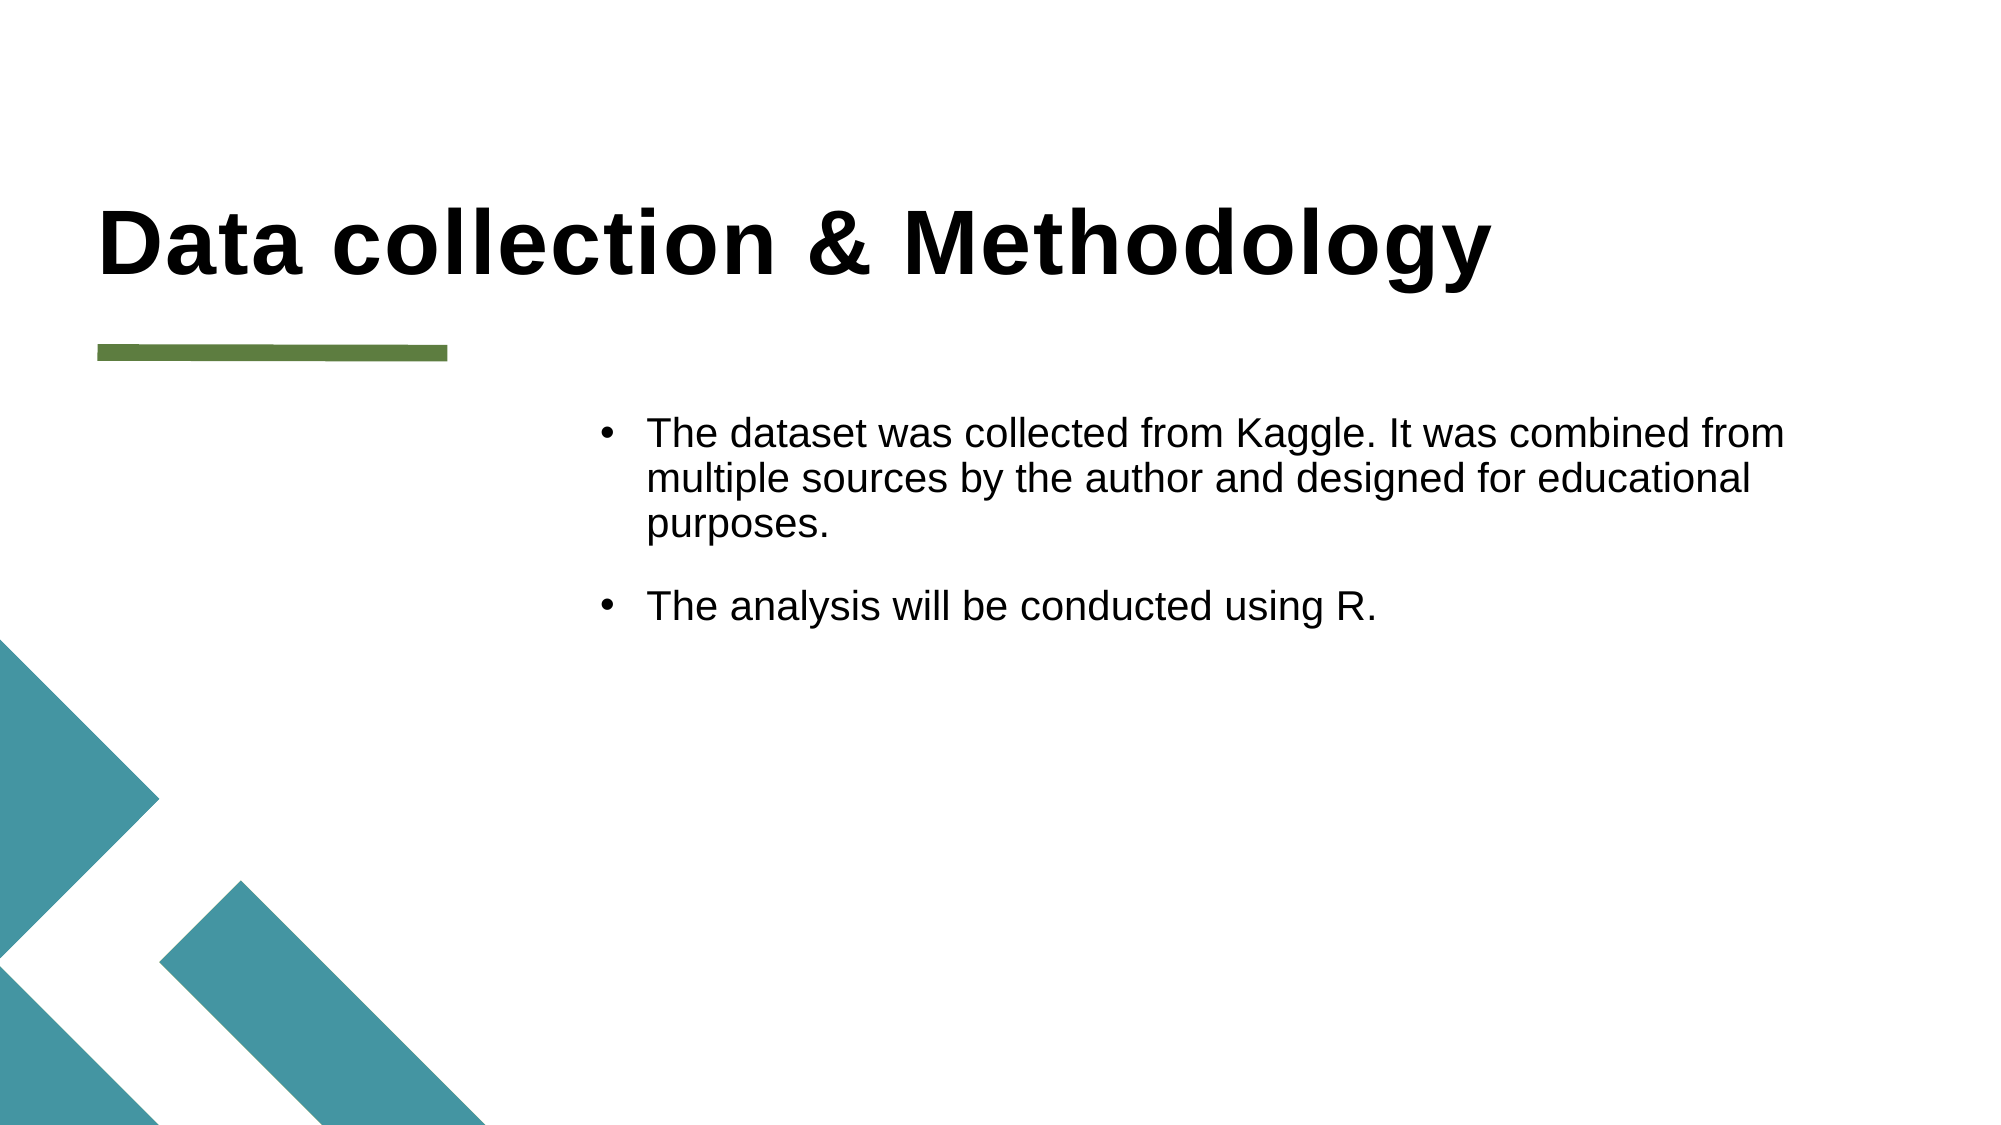

# Data collection & Methodology
The dataset was collected from Kaggle. It was combined from multiple sources by the author and designed for educational purposes.
The analysis will be conducted using R.